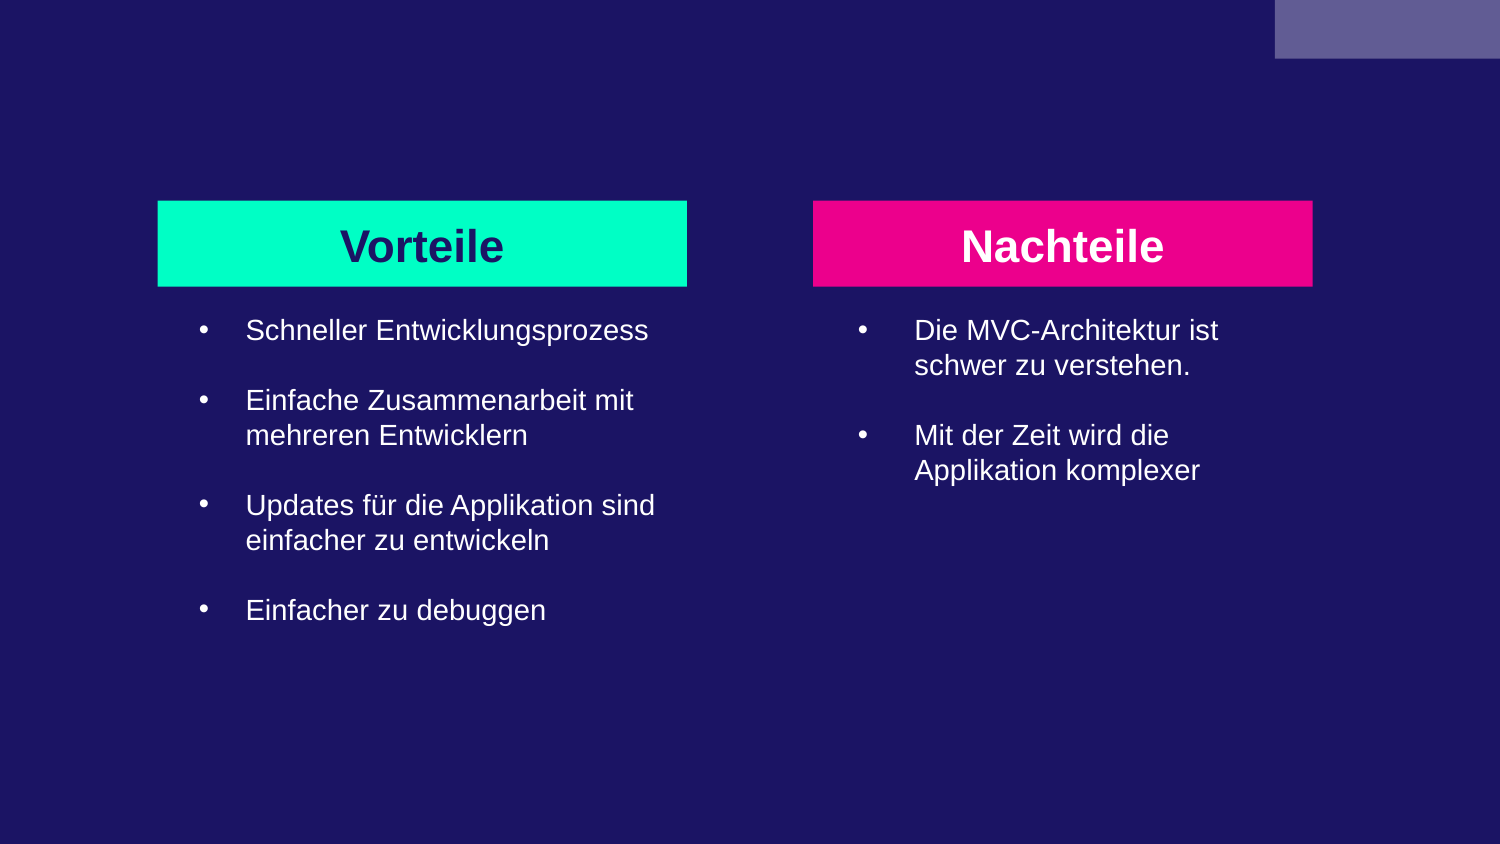

Nachteile
Vorteile
Die MVC-Architektur ist schwer zu verstehen.

Mit der Zeit wird die Applikation komplexer
Schneller Entwicklungsprozess

Einfache Zusammenarbeit mit mehreren Entwicklern

Updates für die Applikation sind einfacher zu entwickeln

Einfacher zu debuggen